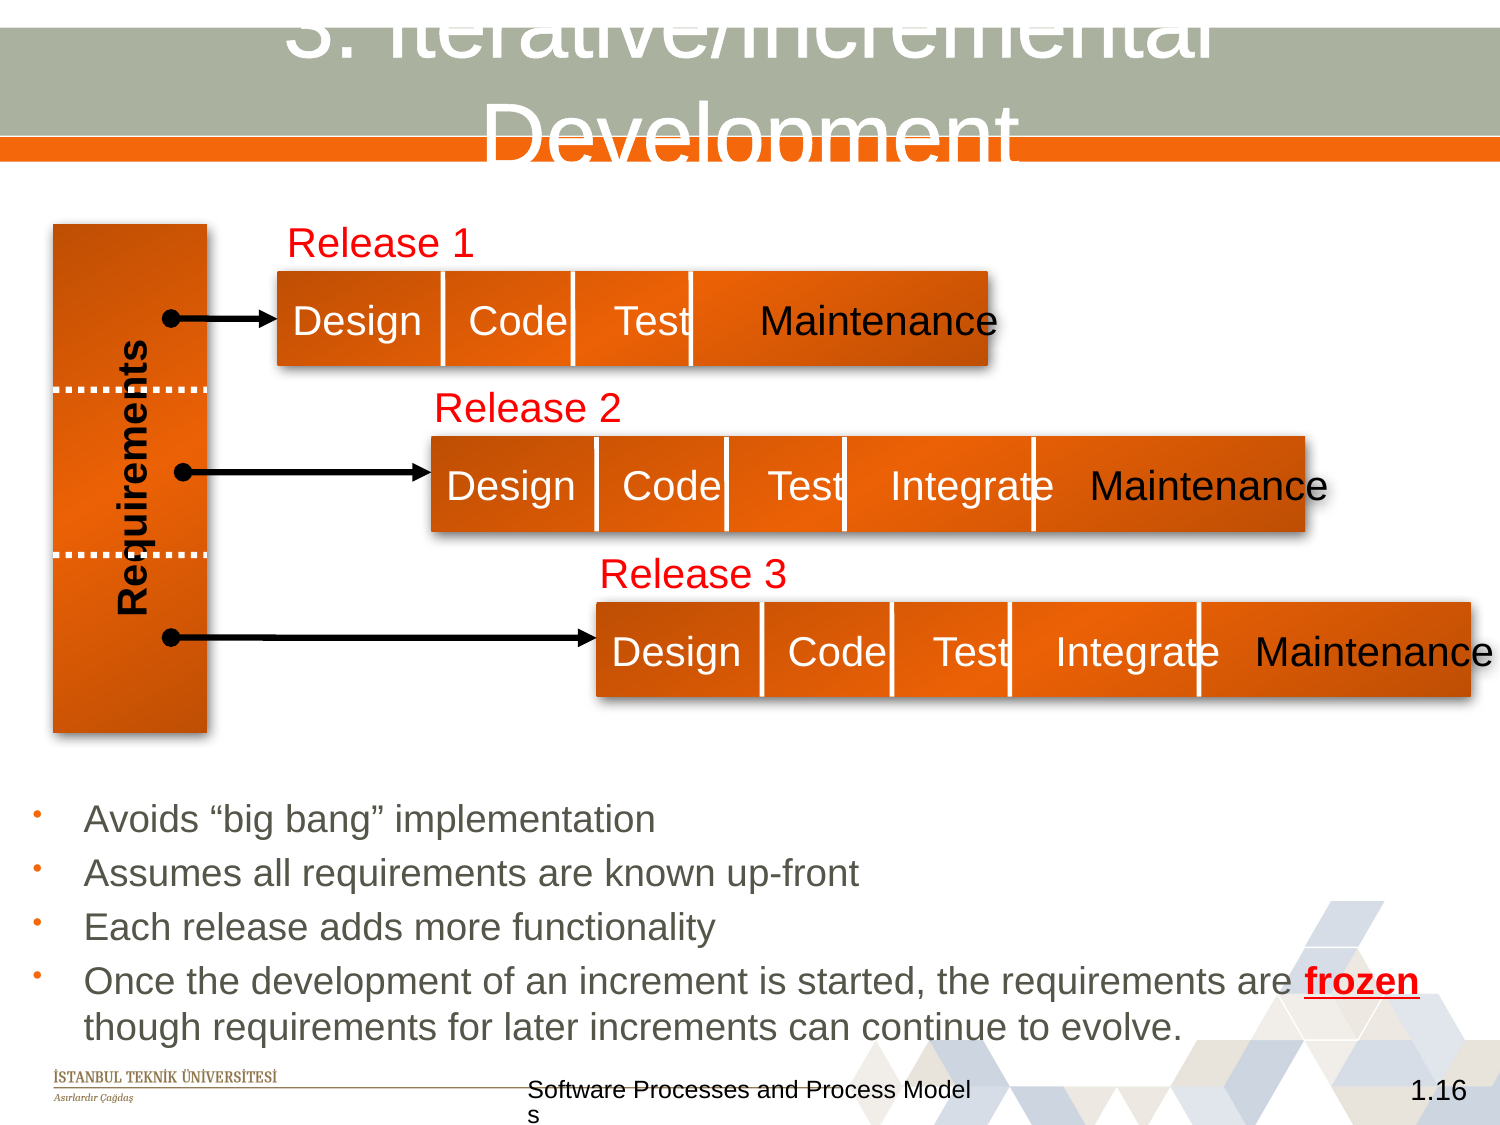

# 3. Iterative/Incremental Development
Release 1
Requirements
Design    Code    Test      Maintenance

Release 2

Design    Code    Test    Integrate   Maintenance

Release 3

Design    Code    Test    Integrate   Maintenance

Avoids “big bang” implementation
Assumes all requirements are known up-front
Each release adds more functionality
Once the development of an increment is started, the requirements are frozen though requirements for later increments can continue to evolve.

Software Processes and Process Models
16